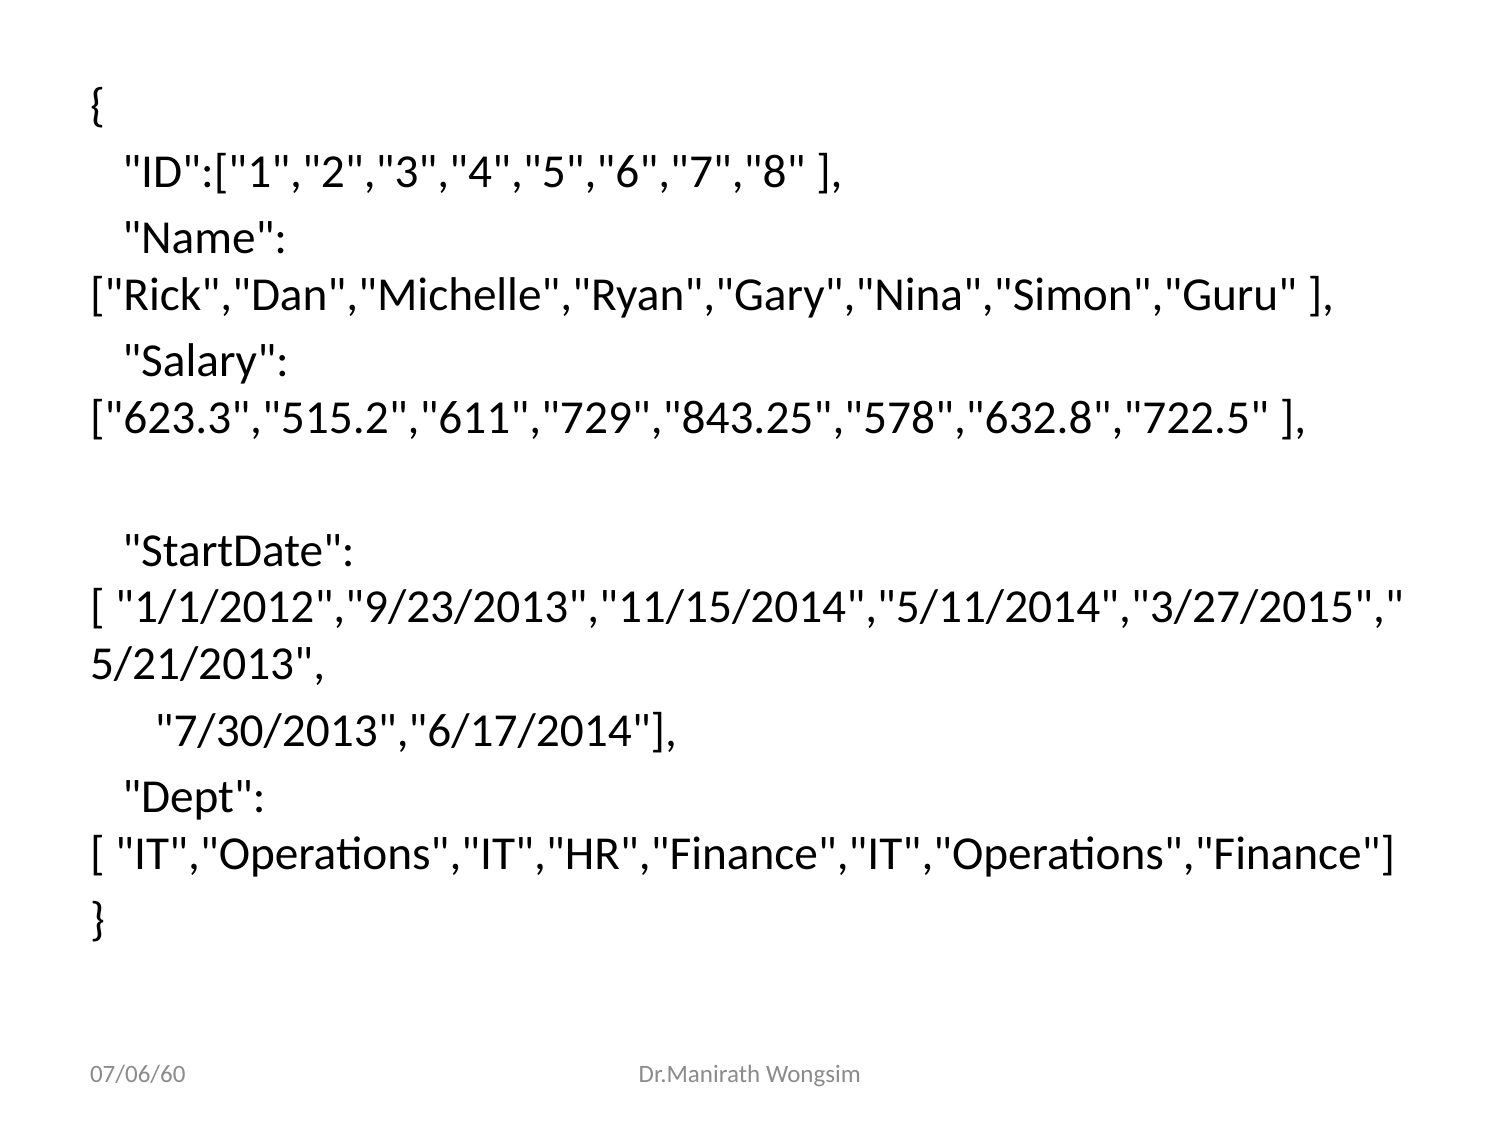

{
   "ID":["1","2","3","4","5","6","7","8" ],
   "Name":["Rick","Dan","Michelle","Ryan","Gary","Nina","Simon","Guru" ],
   "Salary":["623.3","515.2","611","729","843.25","578","632.8","722.5" ],

   "StartDate":[ "1/1/2012","9/23/2013","11/15/2014","5/11/2014","3/27/2015","5/21/2013",
      "7/30/2013","6/17/2014"],
   "Dept":[ "IT","Operations","IT","HR","Finance","IT","Operations","Finance"]
}

07/06/60
Dr.Manirath Wongsim